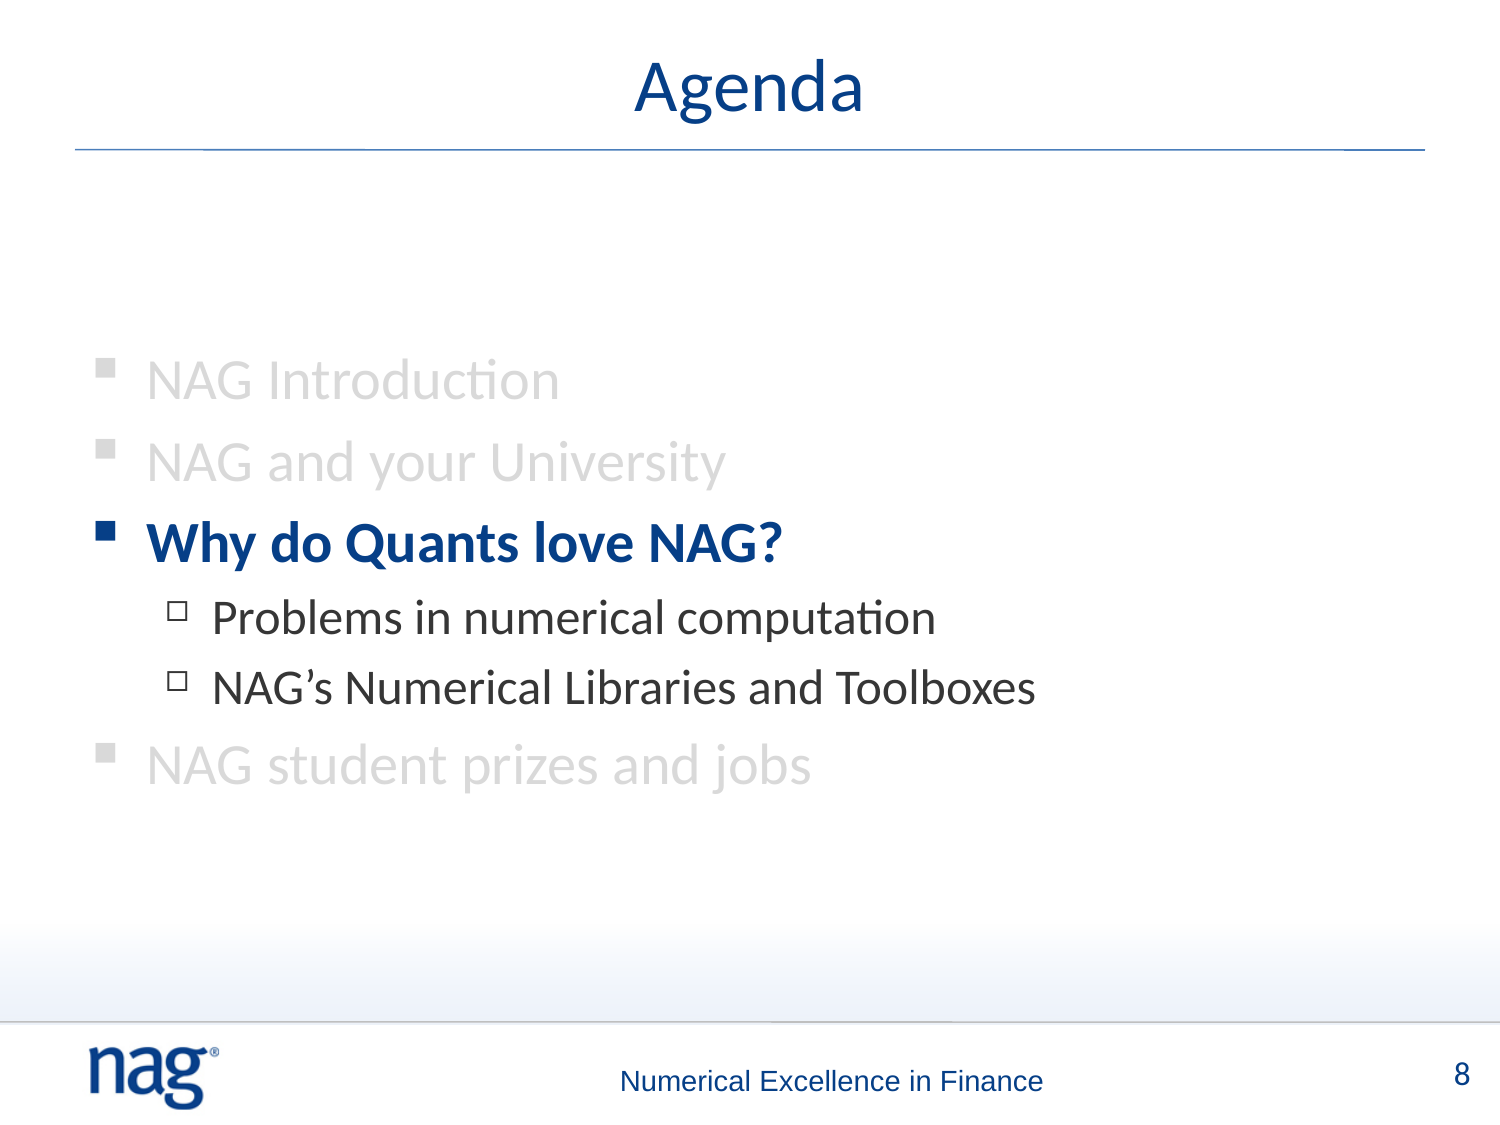

Agenda
NAG Introduction
NAG and your University
Why do Quants love NAG?
Problems in numerical computation
NAG’s Numerical Libraries and Toolboxes
NAG student prizes and jobs